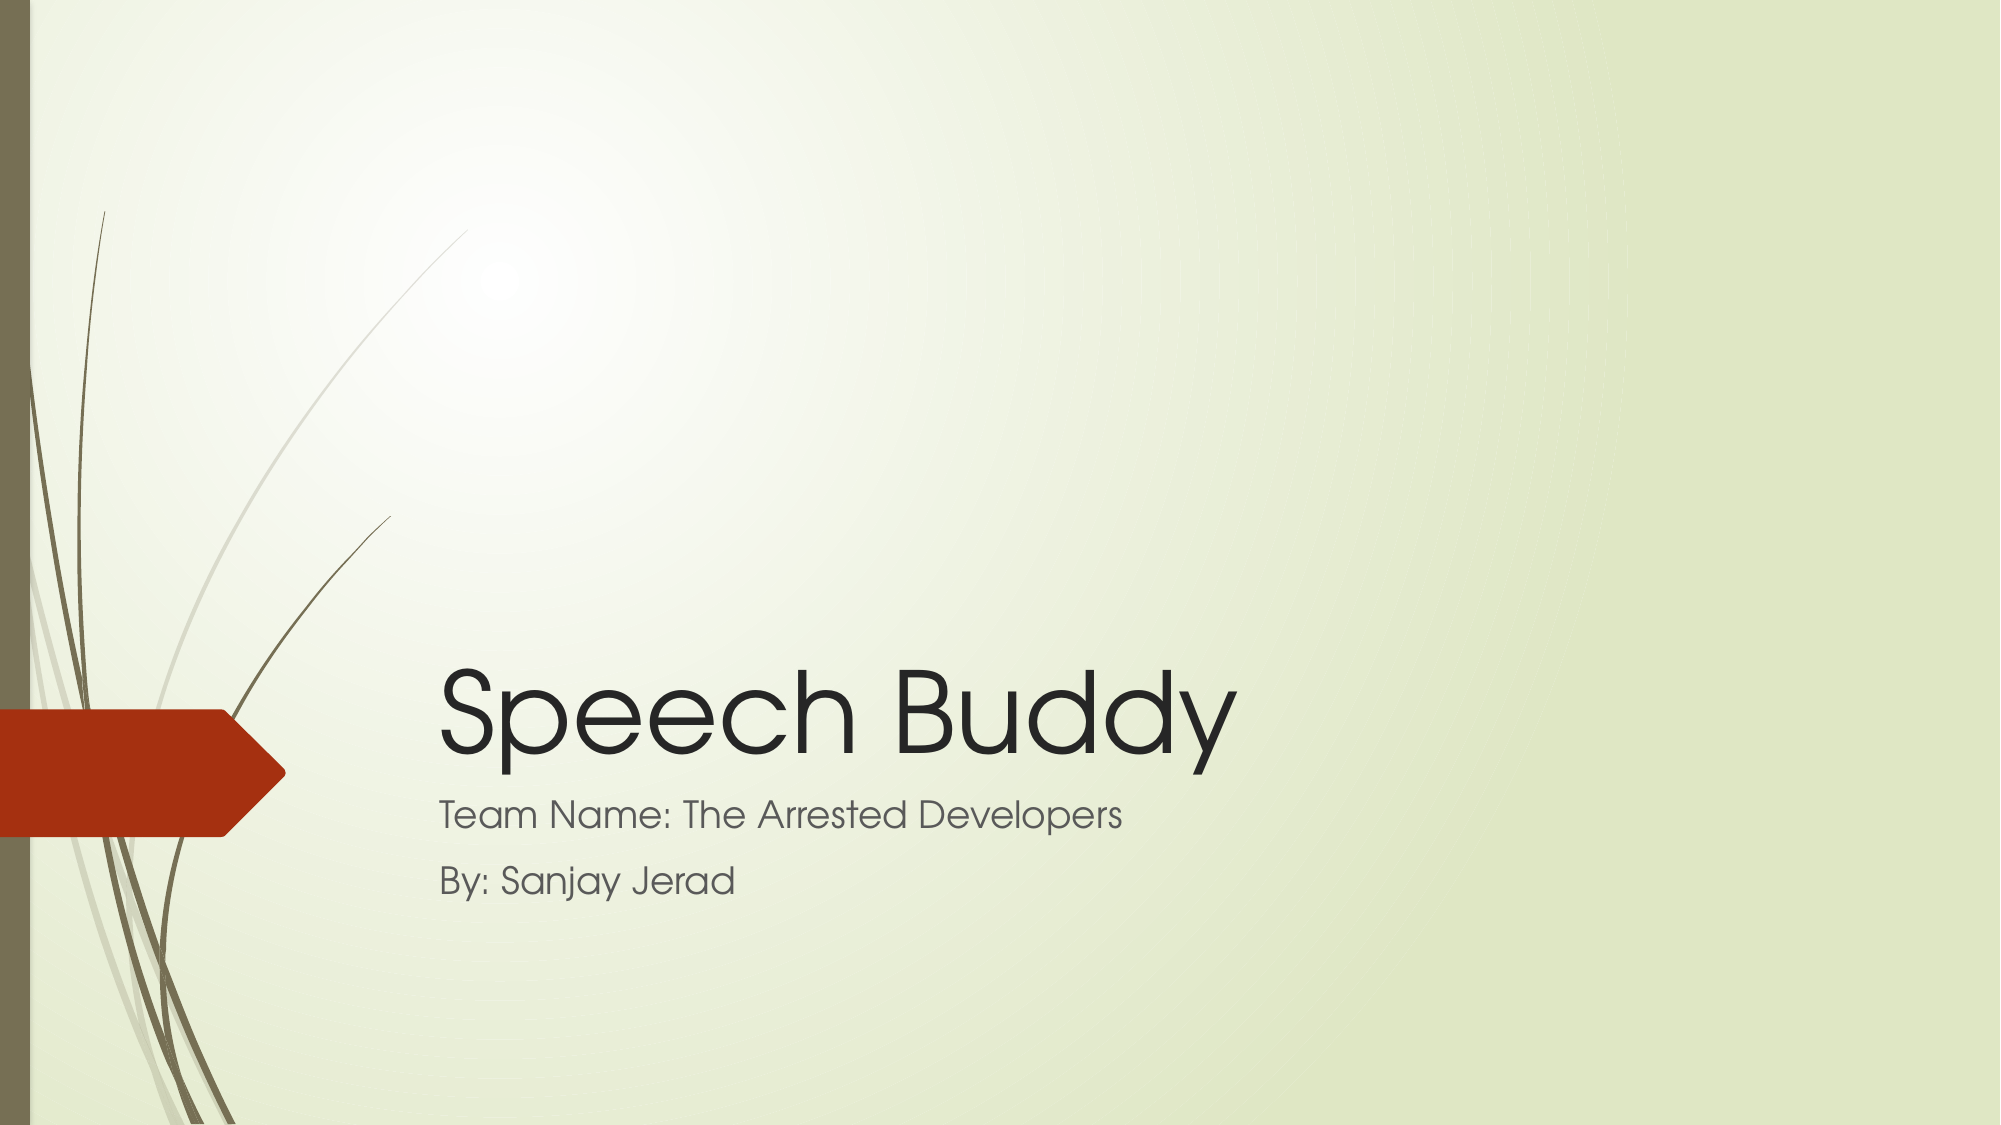

# Speech Buddy
Team Name: The Arrested Developers
By: Sanjay Jerad